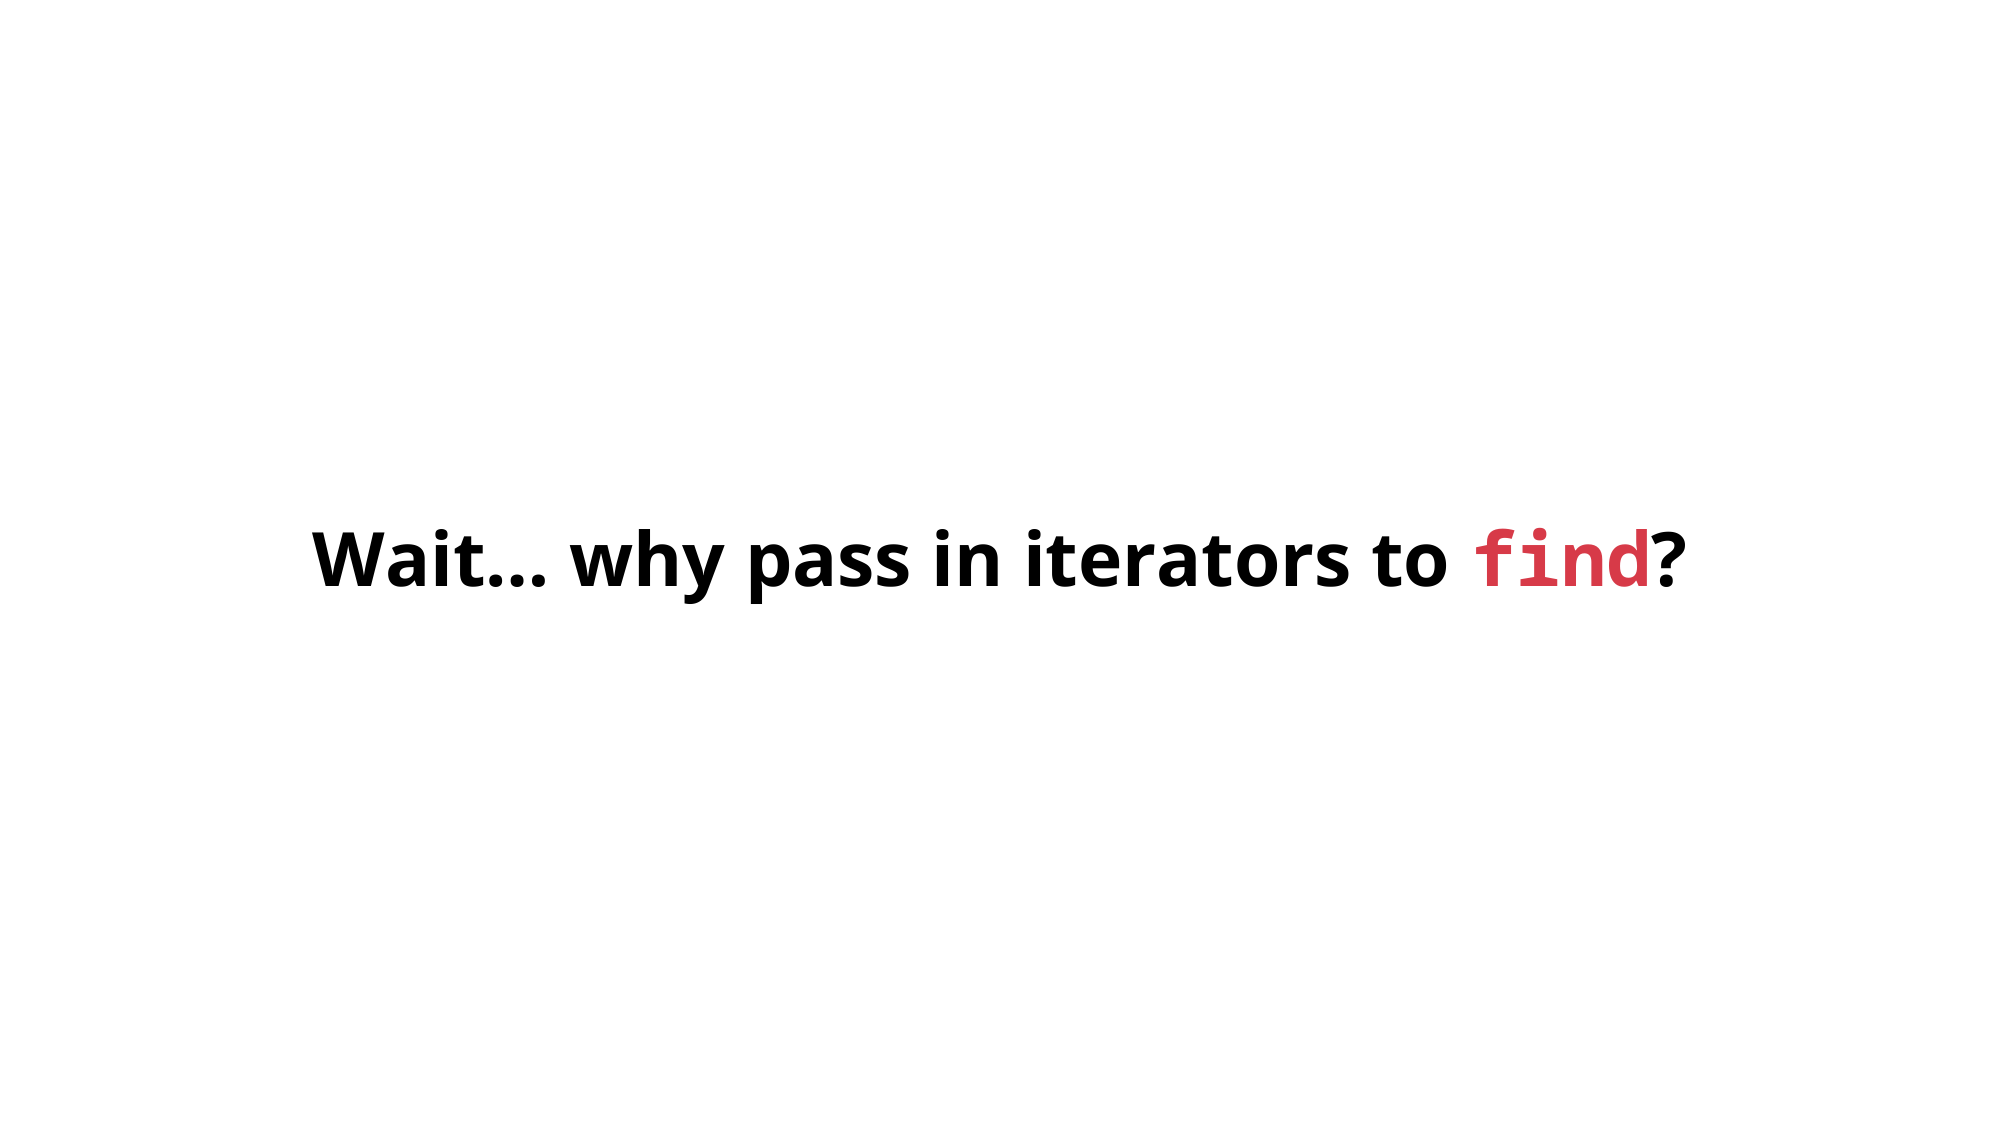

# Wait… why pass in iterators to find?